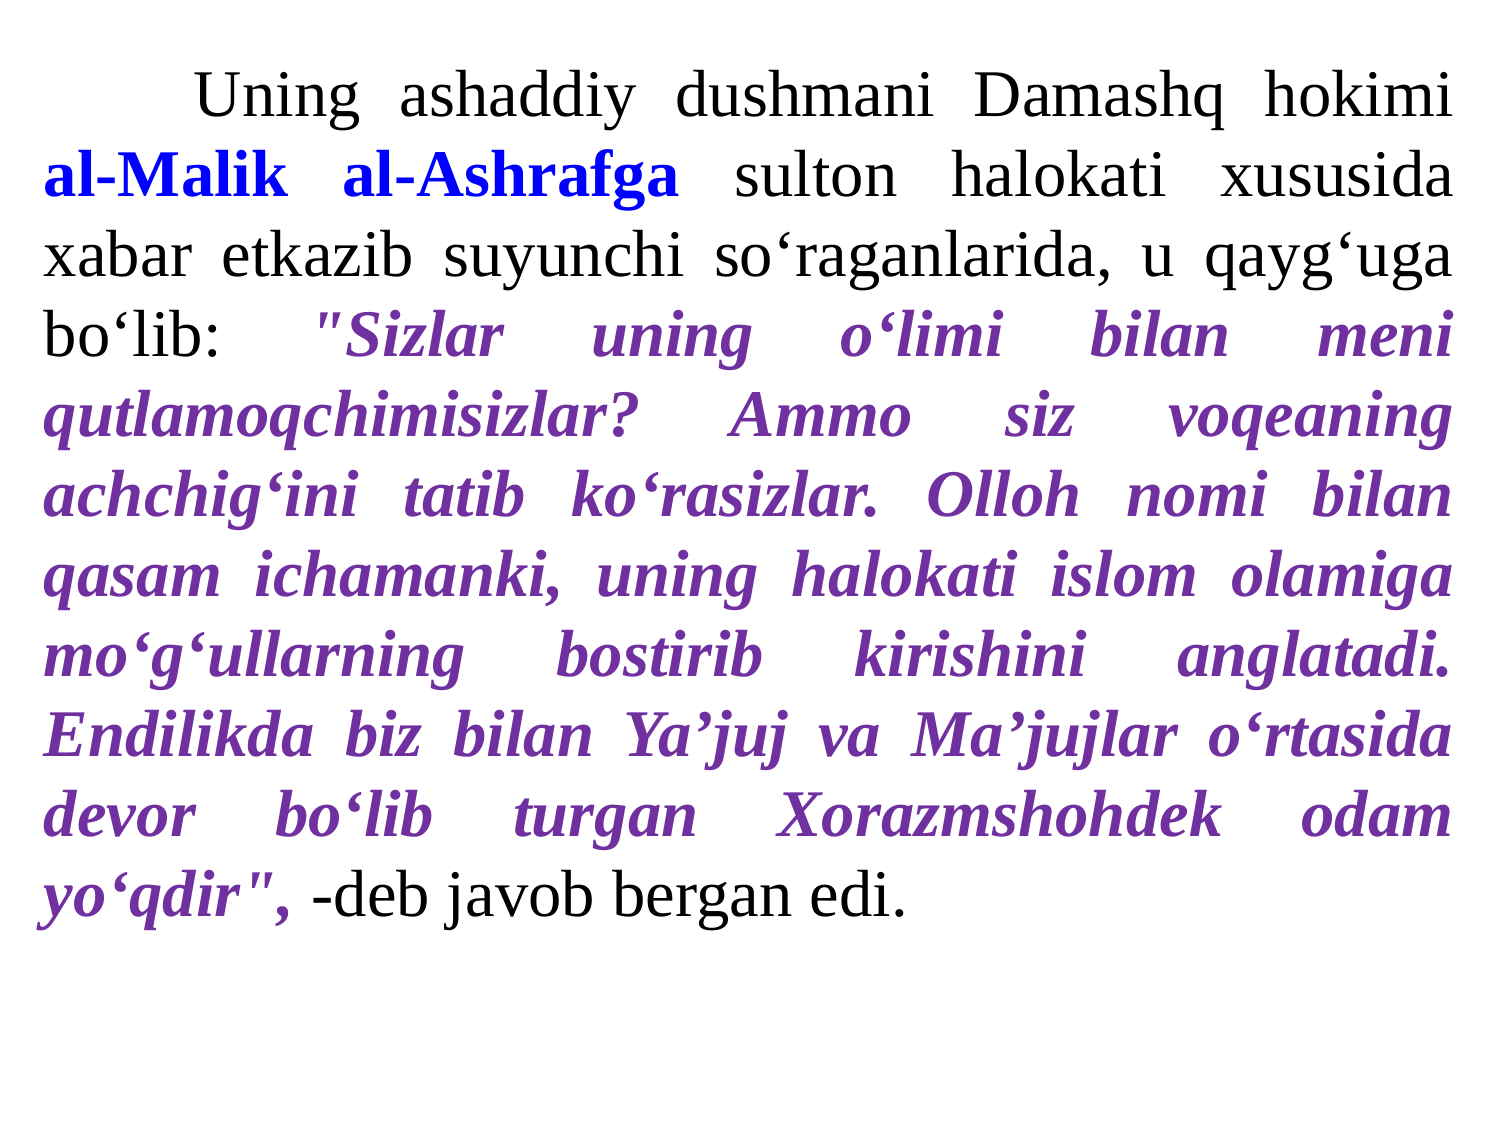

Uning ashaddiy dushmani Damashq hokimi al-Malik al-Ashrafga sulton halokati xususida xabar etkazib suyunchi so‘raganlarida, u qayg‘uga bo‘lib: "Sizlar uning o‘limi bilan meni qutlamoqchimisizlar? Ammo siz voqeaning achchig‘ini tatib ko‘rasizlar. Olloh nomi bilan qasam ichamanki, uning halokati islom olamiga mo‘g‘ullarning bostirib kirishini anglatadi. Endilikda biz bilan Ya’juj va Ma’jujlar o‘rtasida devor bo‘lib turgan Xorazmshohdek odam yo‘qdir", -deb javob bergan edi.